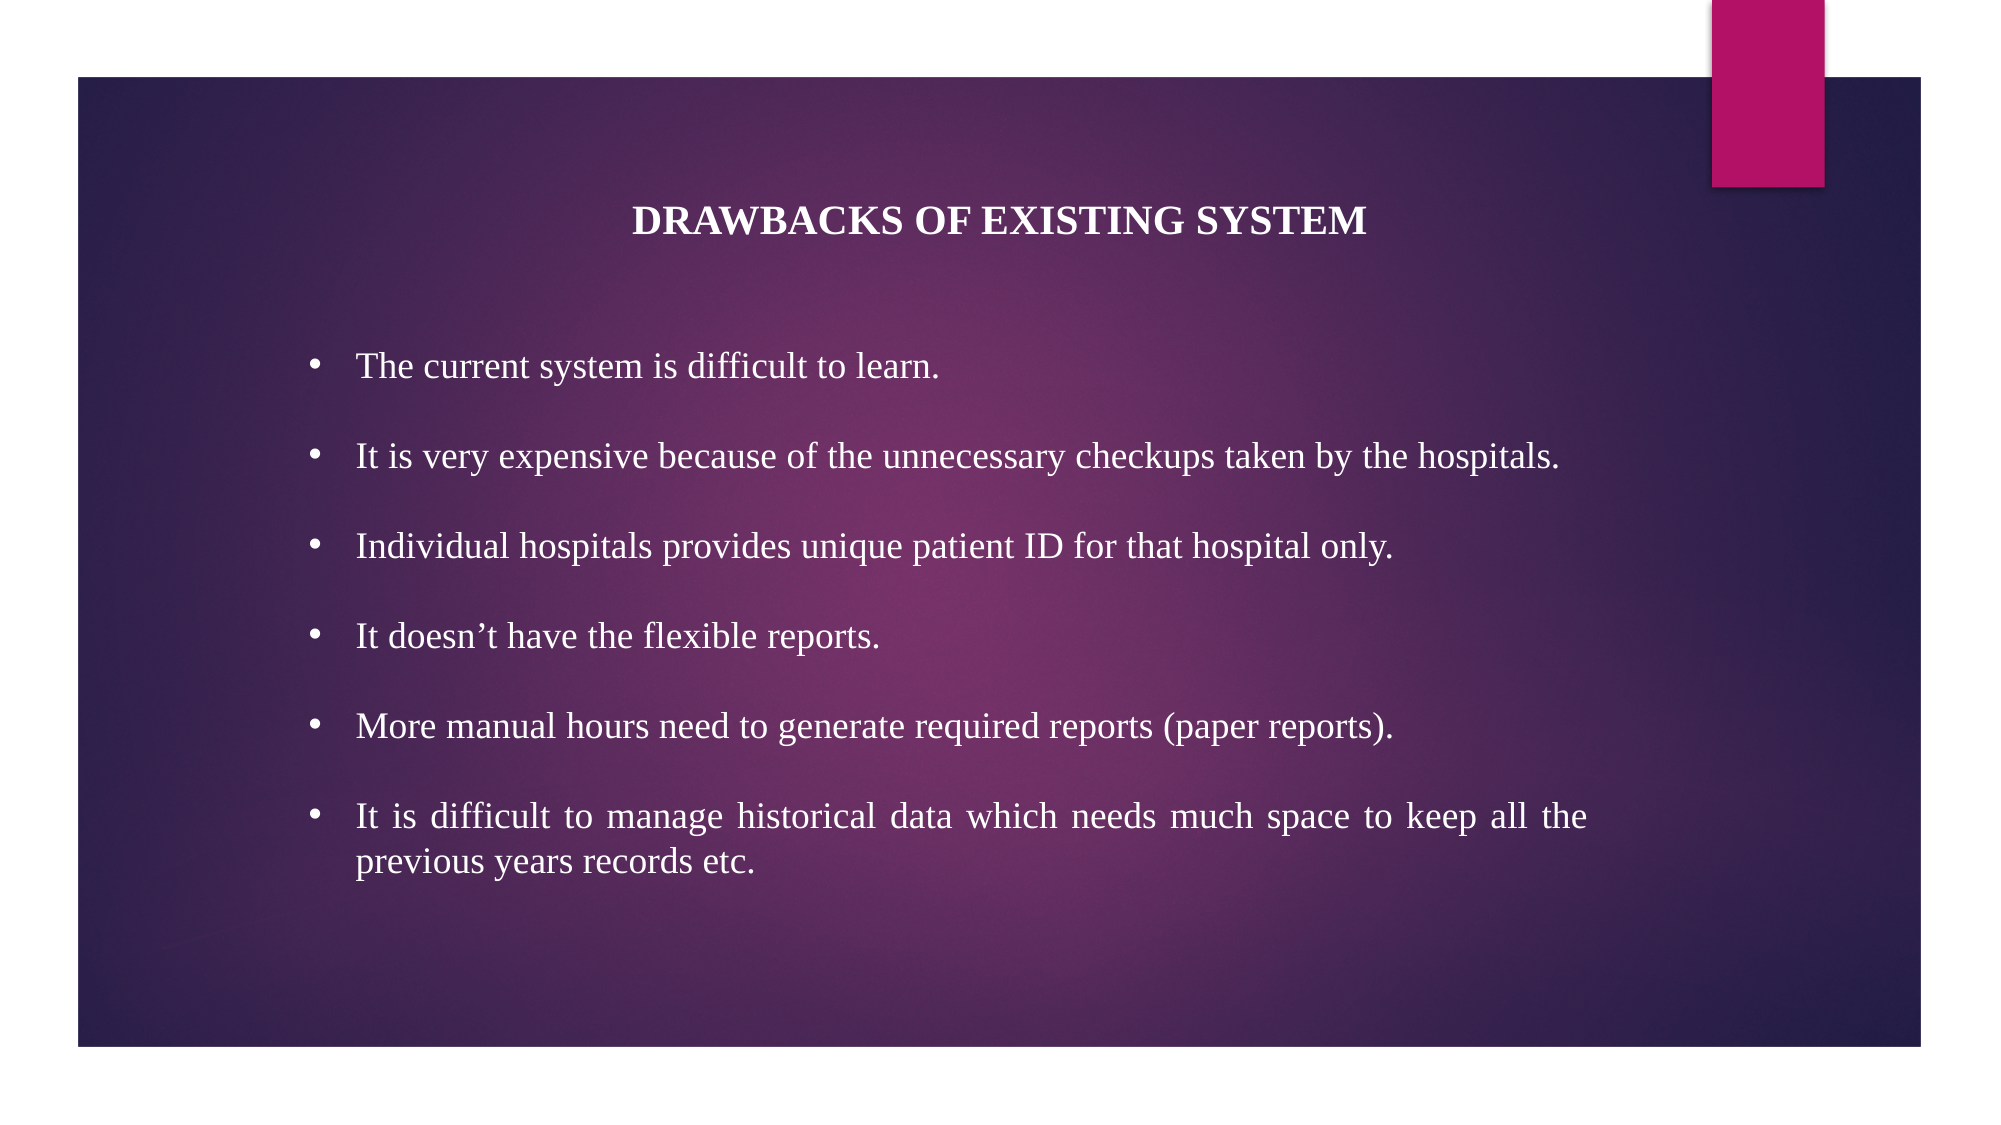

DRAWBACKS OF EXISTING SYSTEM
The current system is difficult to learn.

It is very expensive because of the unnecessary checkups taken by the hospitals.

Individual hospitals provides unique patient ID for that hospital only.

It doesn’t have the flexible reports.

More manual hours need to generate required reports (paper reports).

It is difficult to manage historical data which needs much space to keep all the previous years records etc.